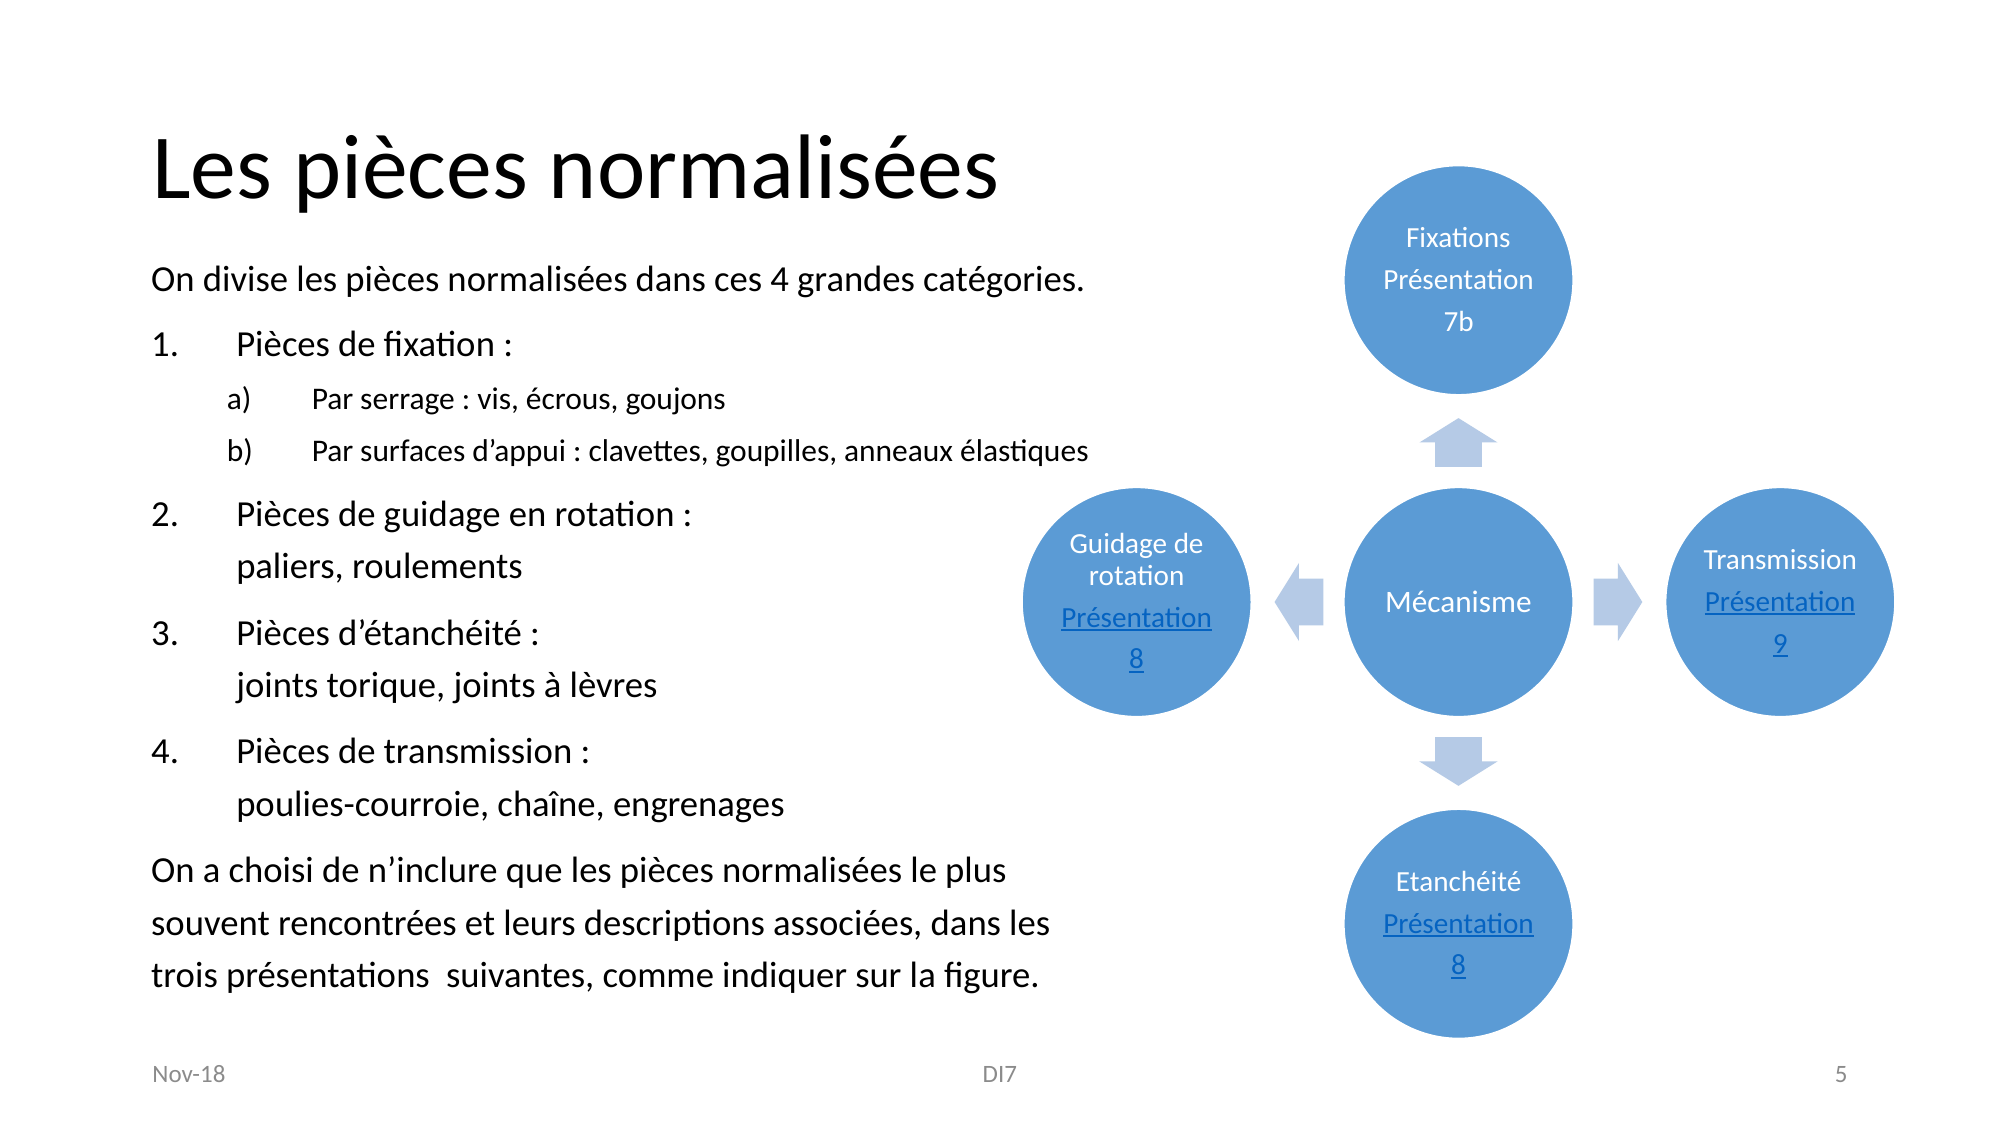

# Les pièces normalisées
Mécanisme

Fixations
Présentation
7b

Transmission
Présentation
9

Etanchéité
Présentation
8

Guidage de rotation
Présentation
8
On divise les pièces normalisées dans ces 4 grandes catégories.
Pièces de fixation :
Par serrage : vis, écrous, goujons
Par surfaces d’appui : clavettes, goupilles, anneaux élastiques
Pièces de guidage en rotation :
paliers, roulements
Pièces d’étanchéité :
joints torique, joints à lèvres
Pièces de transmission :
poulies-courroie, chaîne, engrenages
On a choisi de n’inclure que les pièces normalisées le plus souvent rencontrées et leurs descriptions associées, dans les trois présentations  suivantes, comme indiquer sur la figure.
Nov-18
DI7
5